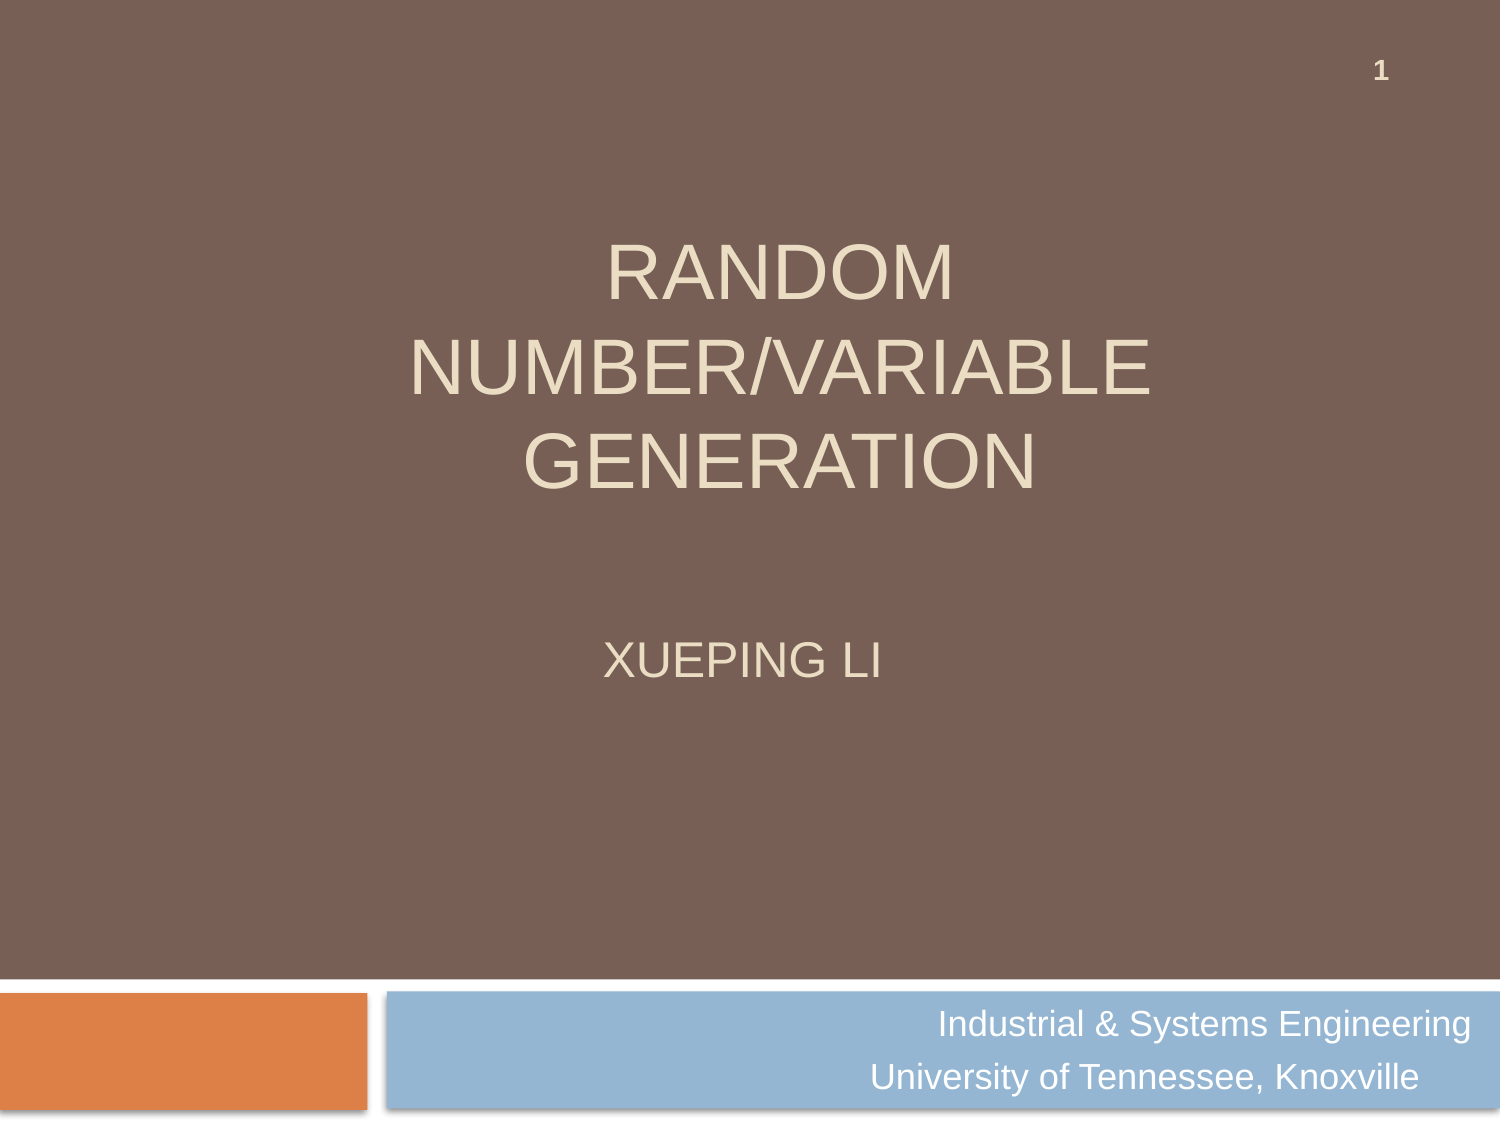

1
# Random Number/variable generation
Xueping Li
Industrial & Systems Engineering
University of Tennessee, Knoxville